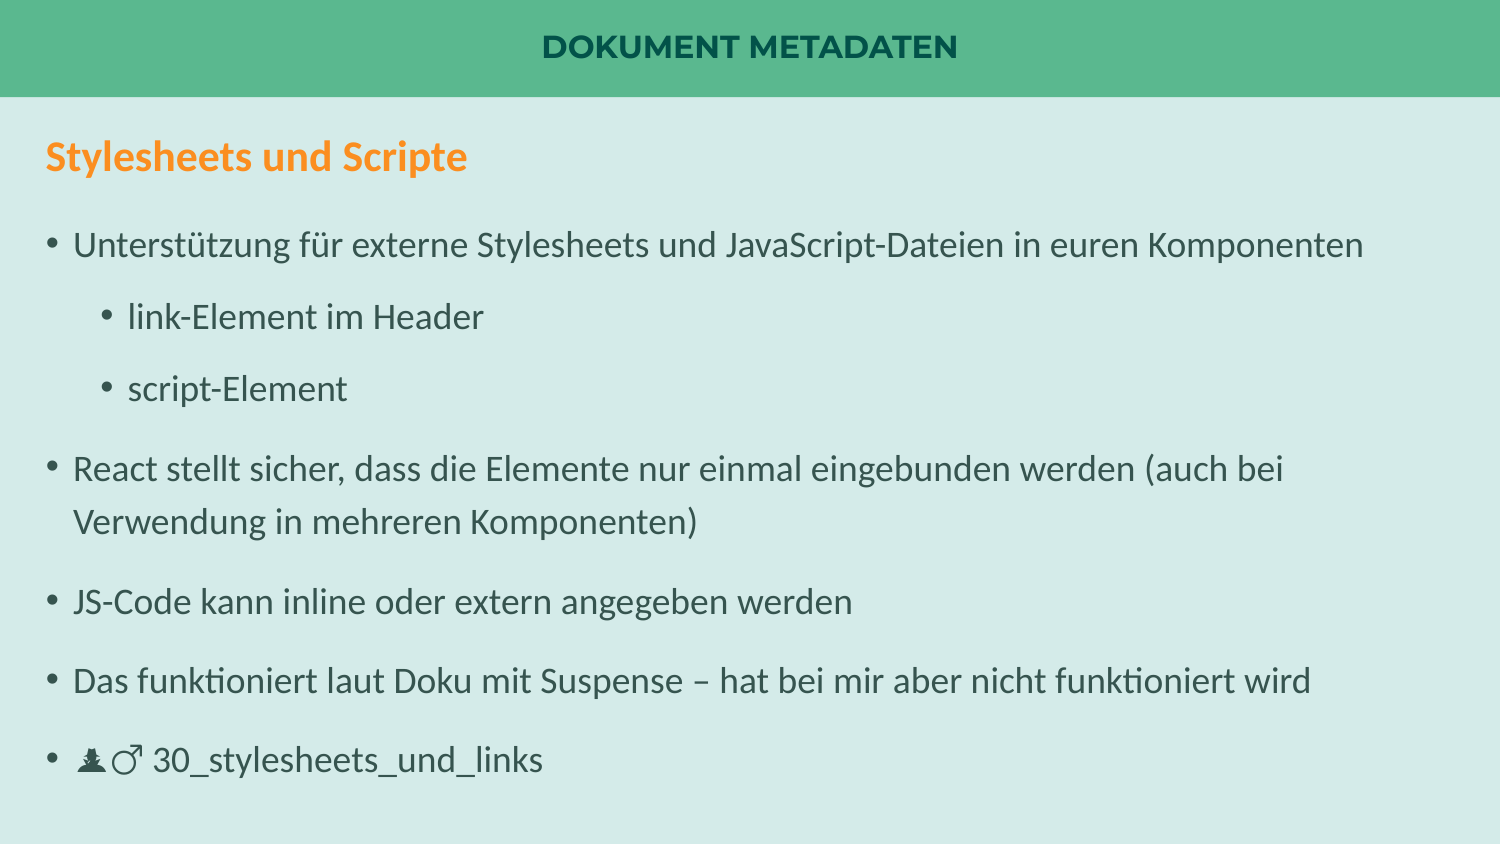

# Dokument Metadaten
Stylesheets und Scripte
Unterstützung für externe Stylesheets und JavaScript-Dateien in euren Komponenten
link-Element im Header
script-Element
React stellt sicher, dass die Elemente nur einmal eingebunden werden (auch bei Verwendung in mehreren Komponenten)
JS-Code kann inline oder extern angegeben werden
Das funktioniert laut Doku mit Suspense – hat bei mir aber nicht funktioniert wird
🕵️‍♂️ 30_stylesheets_und_links